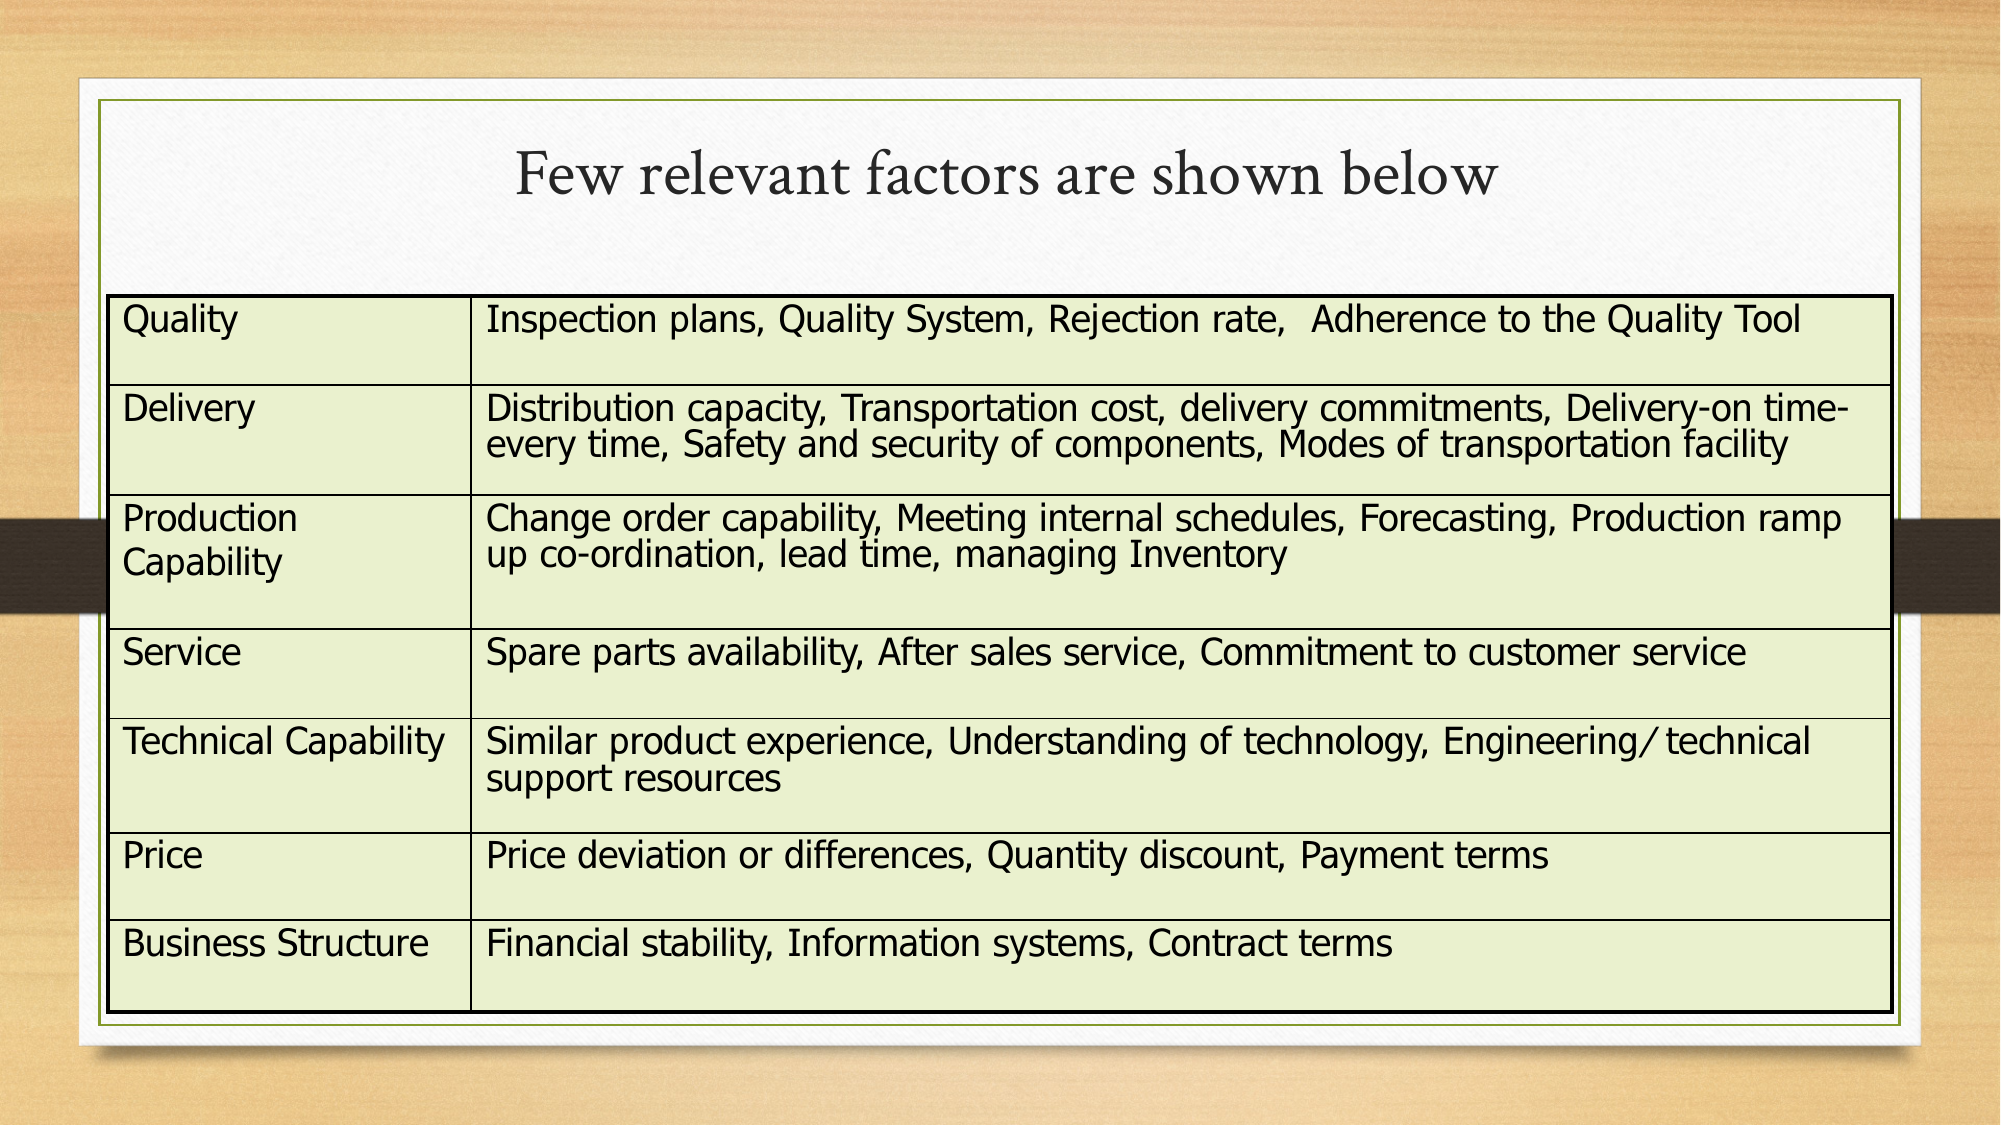

# Few relevant factors are shown below
| Quality | Inspection plans, Quality System, Rejection rate, Adherence to the Quality Tool |
| --- | --- |
| Delivery | Distribution capacity, Transportation cost, delivery commitments, Delivery-on time-every time, Safety and security of components, Modes of transportation facility |
| Production Capability | Change order capability, Meeting internal schedules, Forecasting, Production ramp up co-ordination, lead time, managing Inventory |
| Service | Spare parts availability, After sales service, Commitment to customer service |
| Technical Capability | Similar product experience, Understanding of technology, Engineering/ technical support resources |
| Price | Price deviation or differences, Quantity discount, Payment terms |
| Business Structure | Financial stability, Information systems, Contract terms |